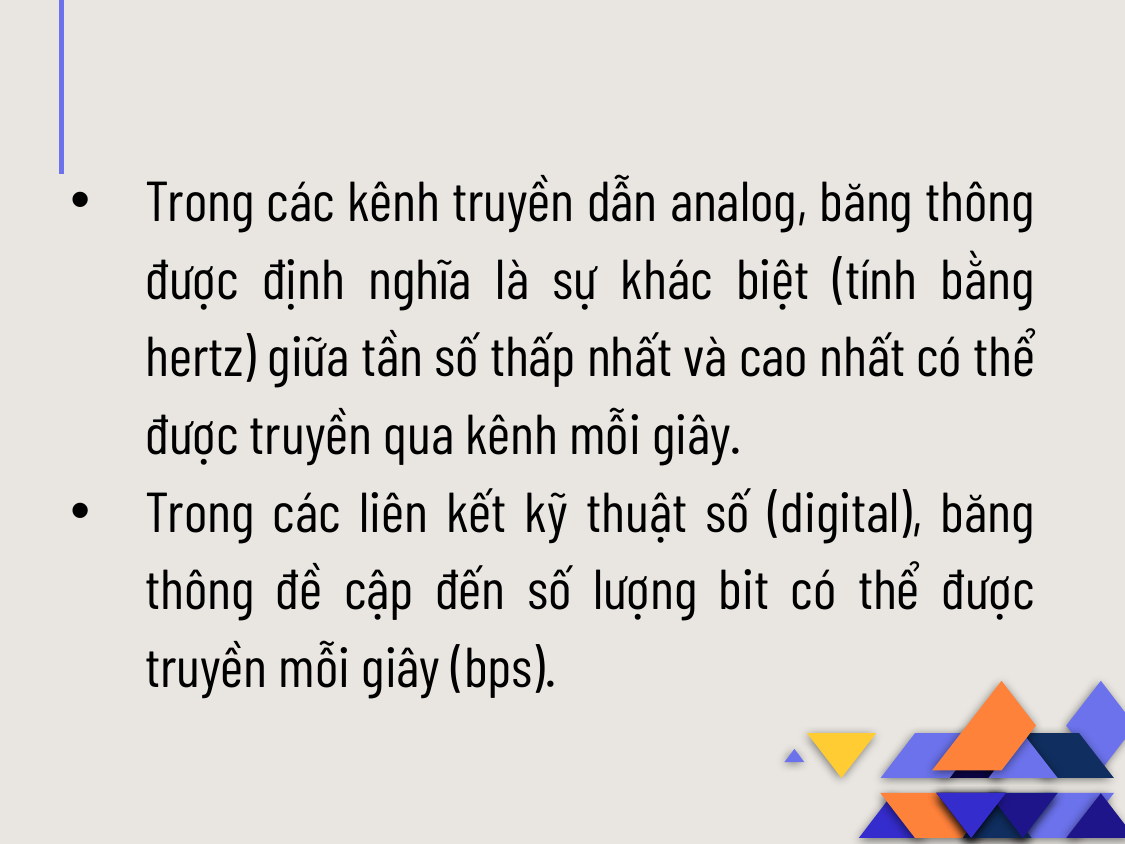

Trong các kênh truyền dẫn analog, băng thông được định nghĩa là sự khác biệt (tính bằng hertz) giữa tần số thấp nhất và cao nhất có thể được truyền qua kênh mỗi giây.
Trong các liên kết kỹ thuật số (digital), băng thông đề cập đến số lượng bit có thể được truyền mỗi giây (bps).